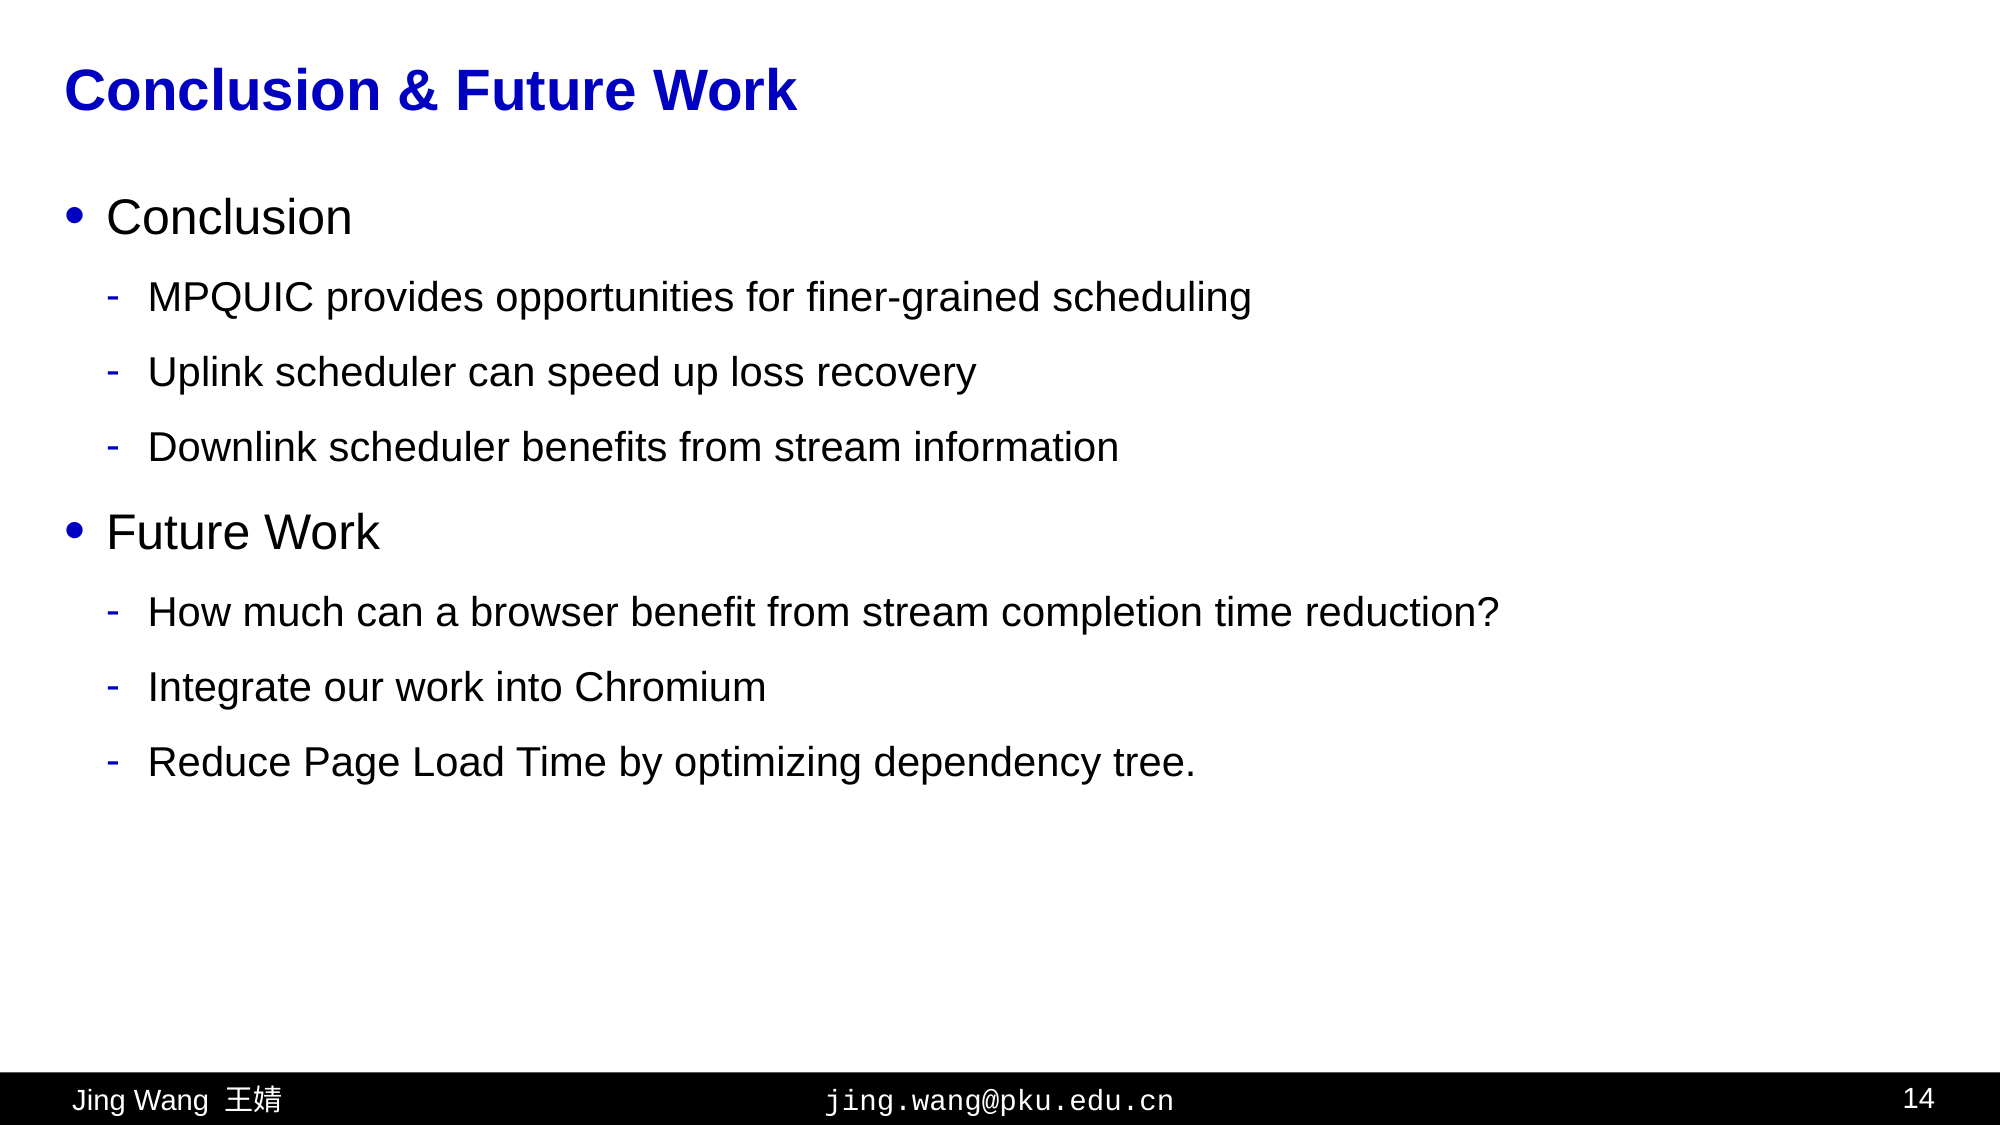

# Conclusion & Future Work
Conclusion
MPQUIC provides opportunities for finer-grained scheduling
Uplink scheduler can speed up loss recovery
Downlink scheduler benefits from stream information
Future Work
How much can a browser benefit from stream completion time reduction?
Integrate our work into Chromium
Reduce Page Load Time by optimizing dependency tree.